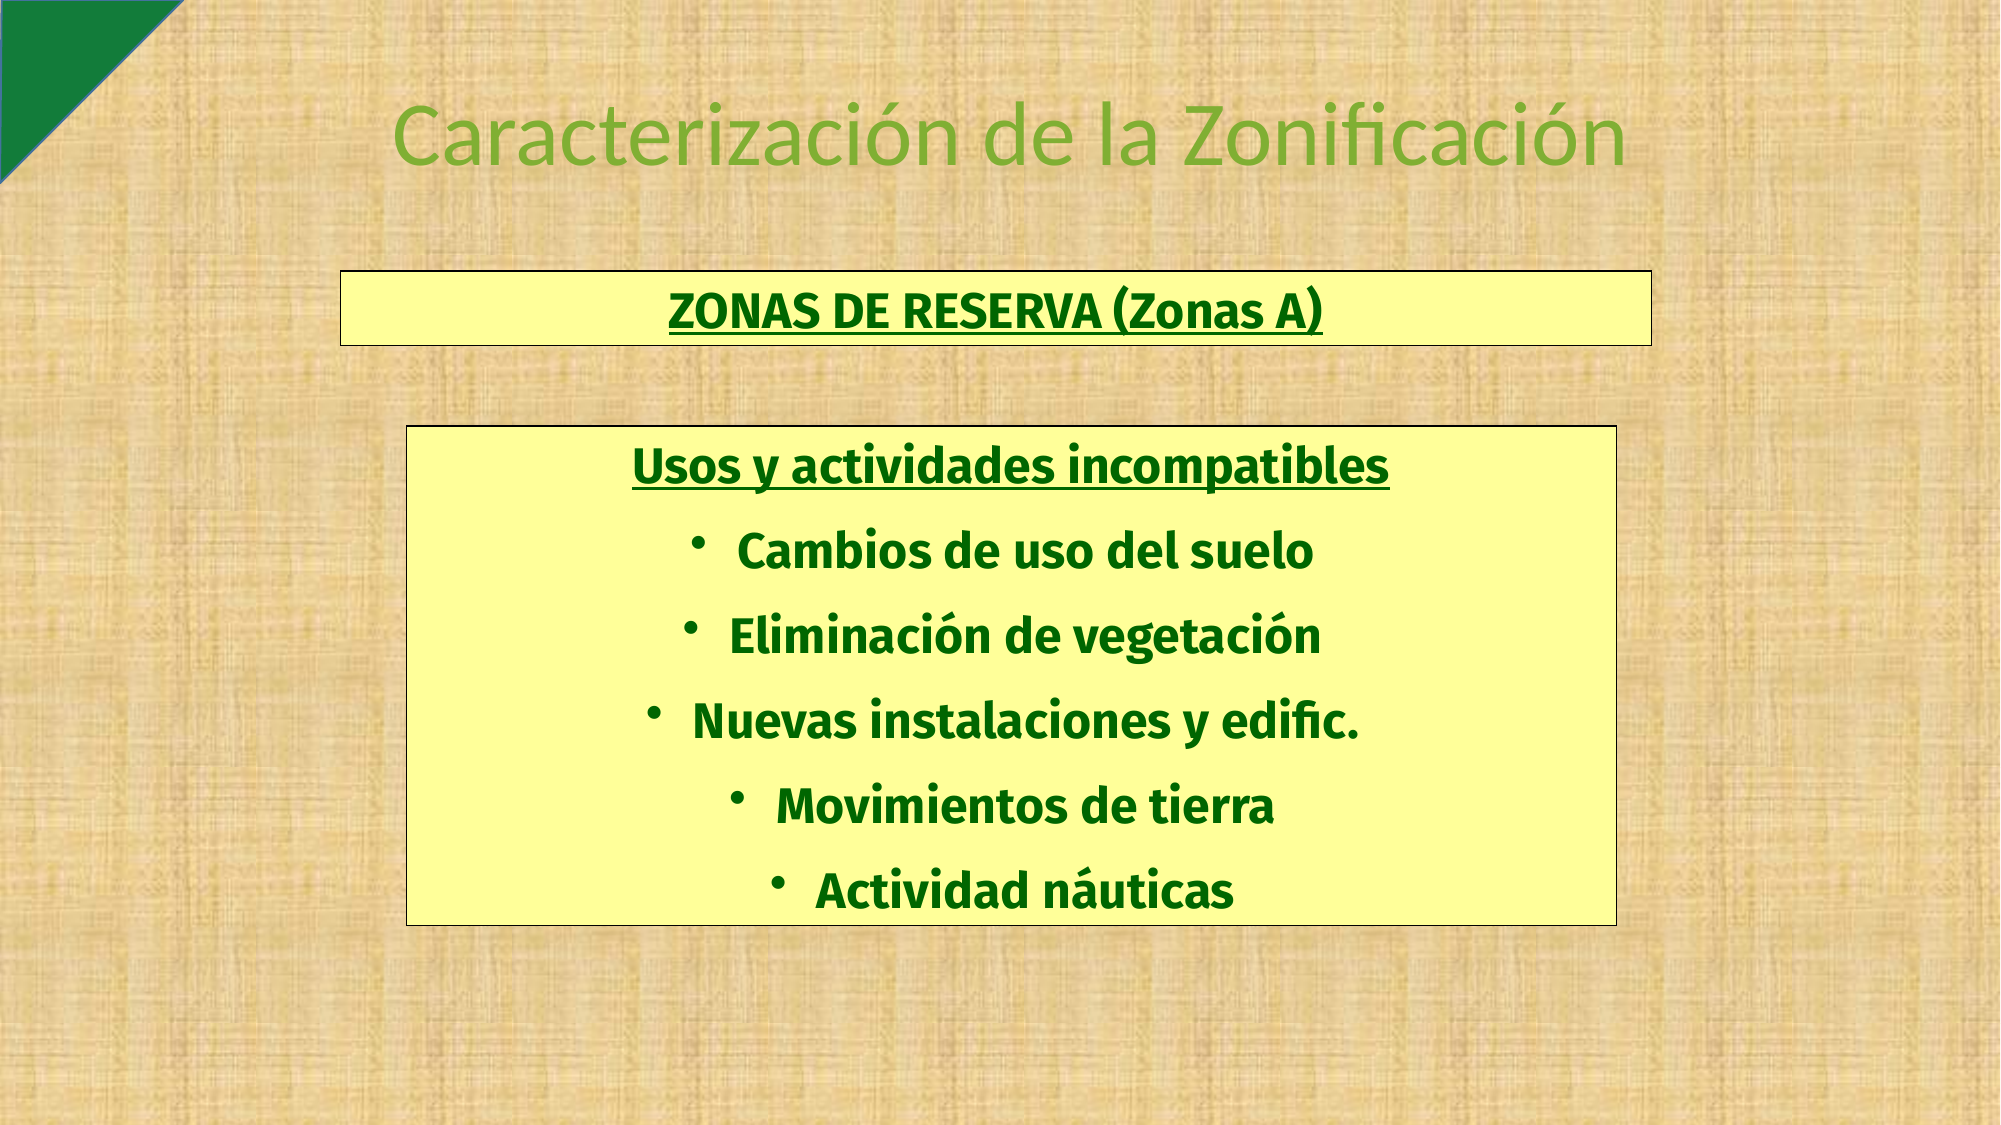

# Caracterización de la Zonificación
ZONAS DE RESERVA (Zonas A)
Usos y actividades incompatibles
 Cambios de uso del suelo
 Eliminación de vegetación
 Nuevas instalaciones y edific.
 Movimientos de tierra
 Actividad náuticas